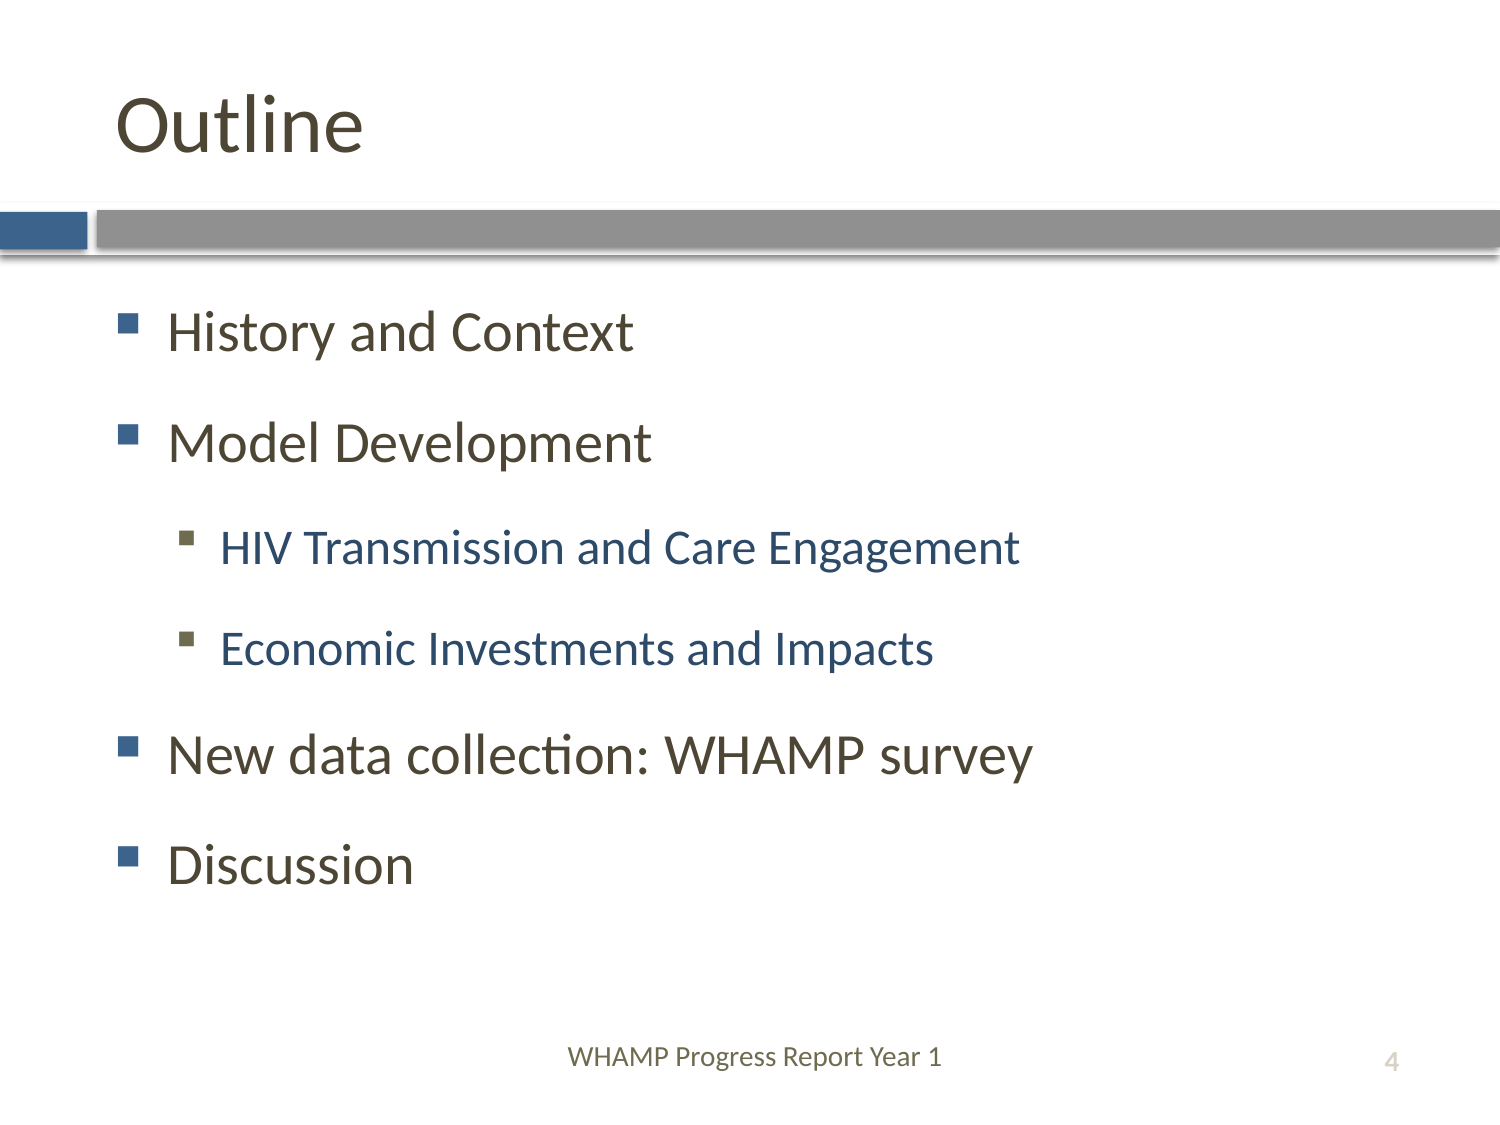

# Outline
History and Context
Model Development
HIV Transmission and Care Engagement
Economic Investments and Impacts
New data collection: WHAMP survey
Discussion
WHAMP Progress Report Year 1
4